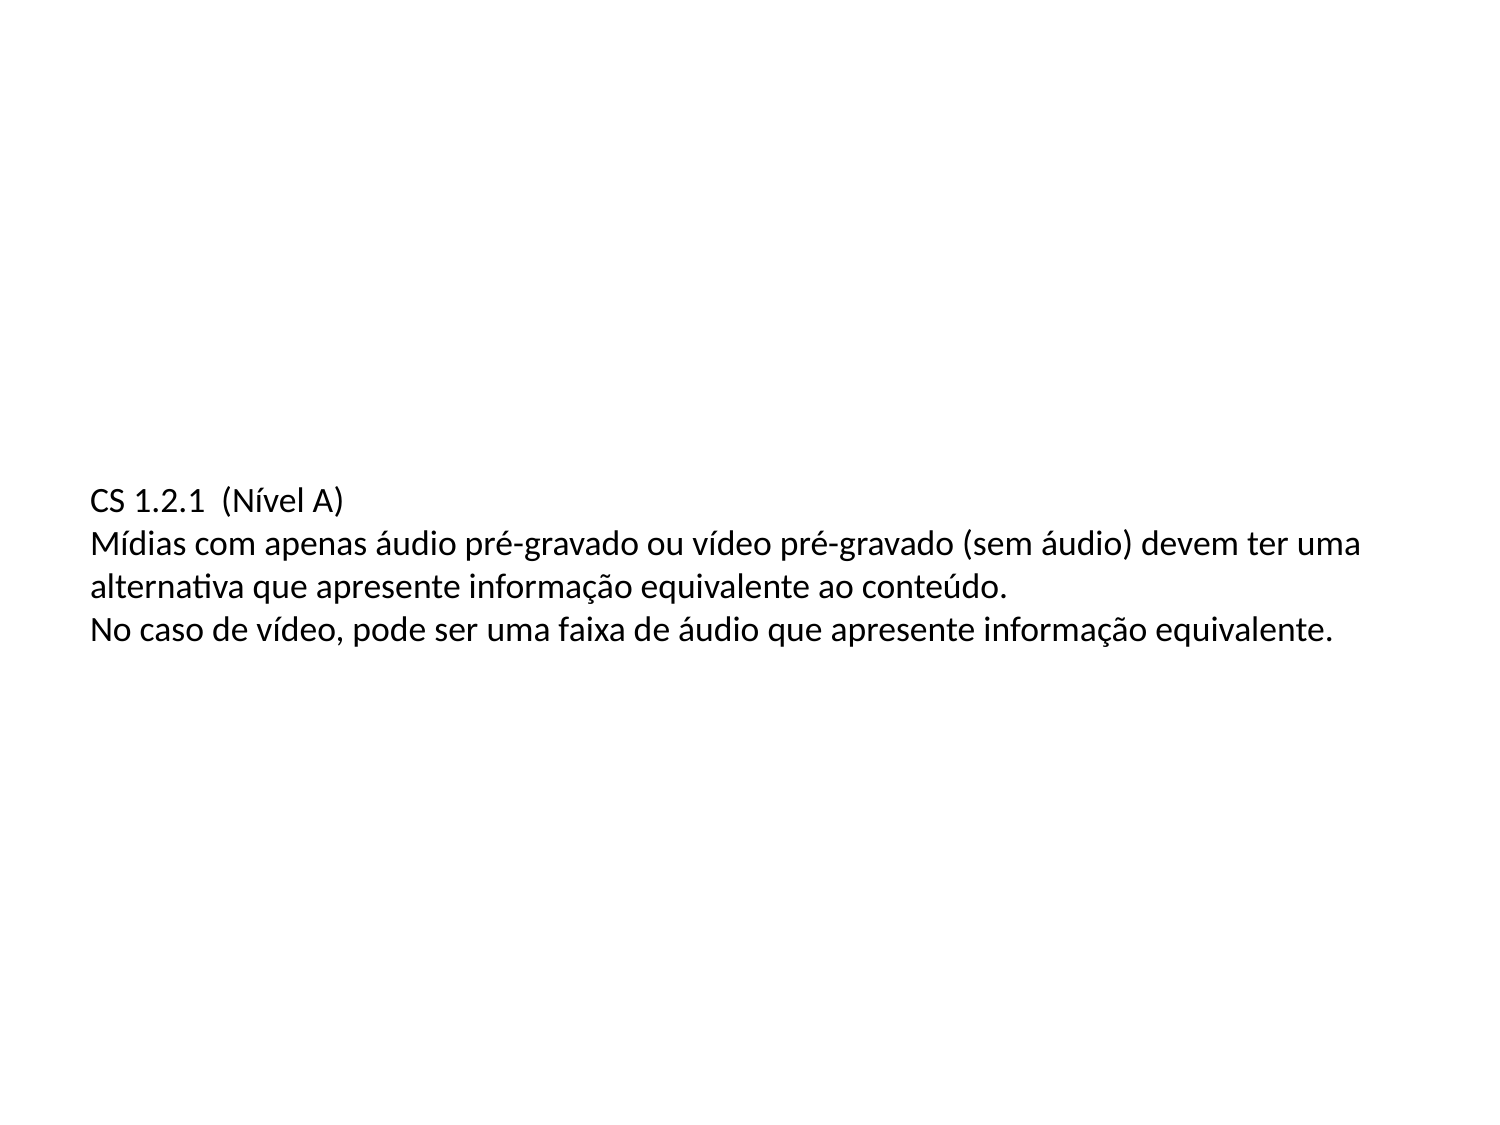

# CS 1.2.1  (Nível A) Mídias com apenas áudio pré-gravado ou vídeo pré-gravado (sem áudio) devem ter uma alternativa que apresente informação equivalente ao conteúdo. No caso de vídeo, pode ser uma faixa de áudio que apresente informação equivalente.